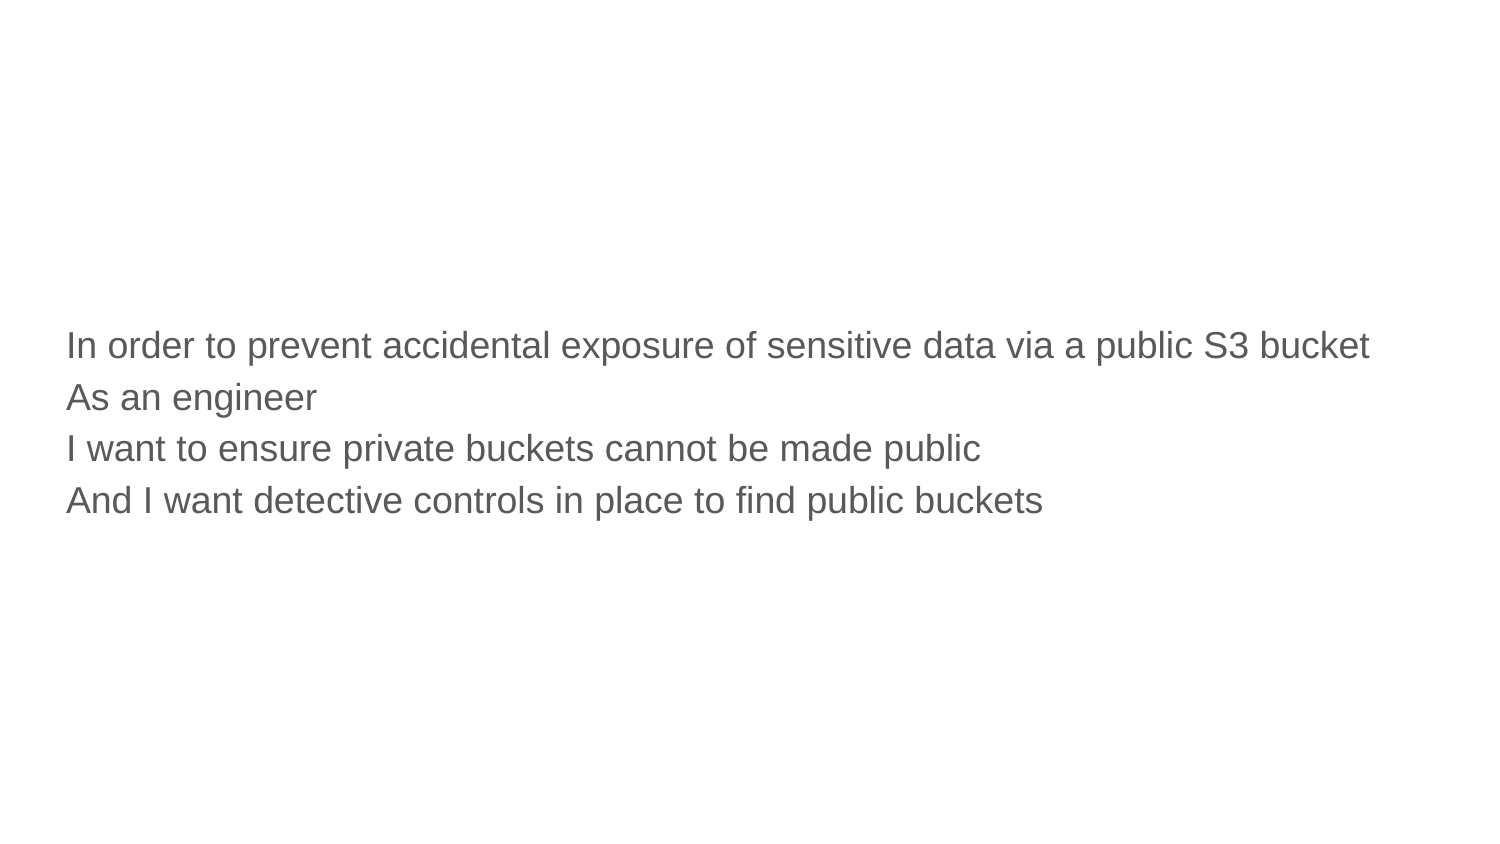

In order to prevent accidental exposure of sensitive data via a public S3 bucket
As an engineer
I want to ensure private buckets cannot be made public
And I want detective controls in place to find public buckets